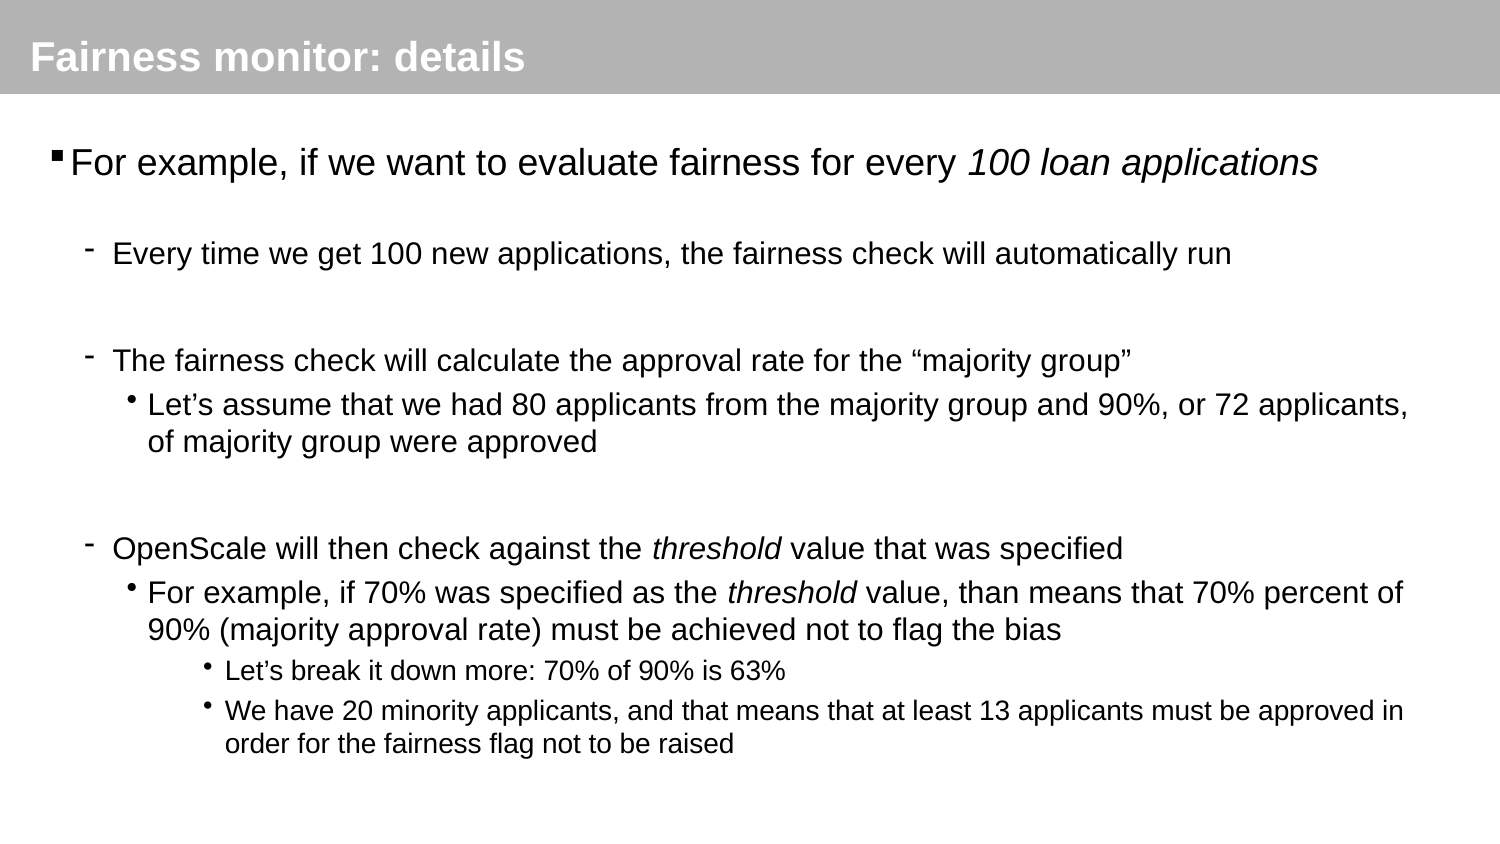

Fairness monitor: details

For example, if we want to evaluate fairness for every 100 loan applications

Every time we get 100 new applications, the fairness check will automatically run

The fairness check will calculate the approval rate for the “majority group”
Let’s assume that we had 80 applicants from the majority group and 90%, or 72 applicants, of majority group were approved

OpenScale will then check against the threshold value that was specified
For example, if 70% was specified as the threshold value, than means that 70% percent of 90% (majority approval rate) must be achieved not to flag the bias
Let’s break it down more: 70% of 90% is 63%
We have 20 minority applicants, and that means that at least 13 applicants must be approved in order for the fairness flag not to be raised